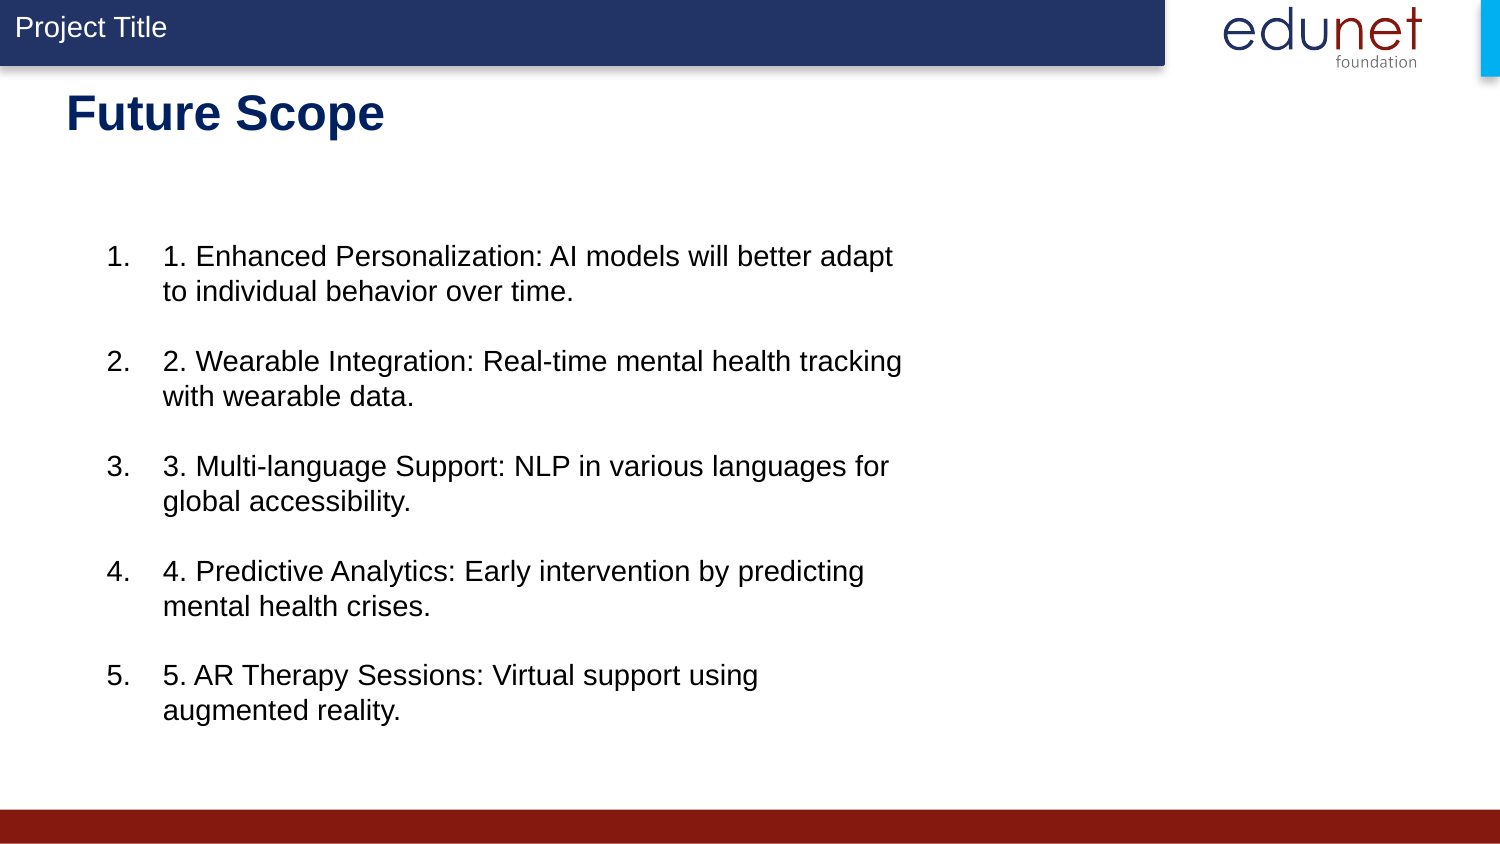

# Future Scope
1. Enhanced Personalization: AI models will better adapt to individual behavior over time.

2. Wearable Integration: Real-time mental health tracking with wearable data.

3. Multi-language Support: NLP in various languages for global accessibility.

4. Predictive Analytics: Early intervention by predicting mental health crises.

5. AR Therapy Sessions: Virtual support using augmented reality.